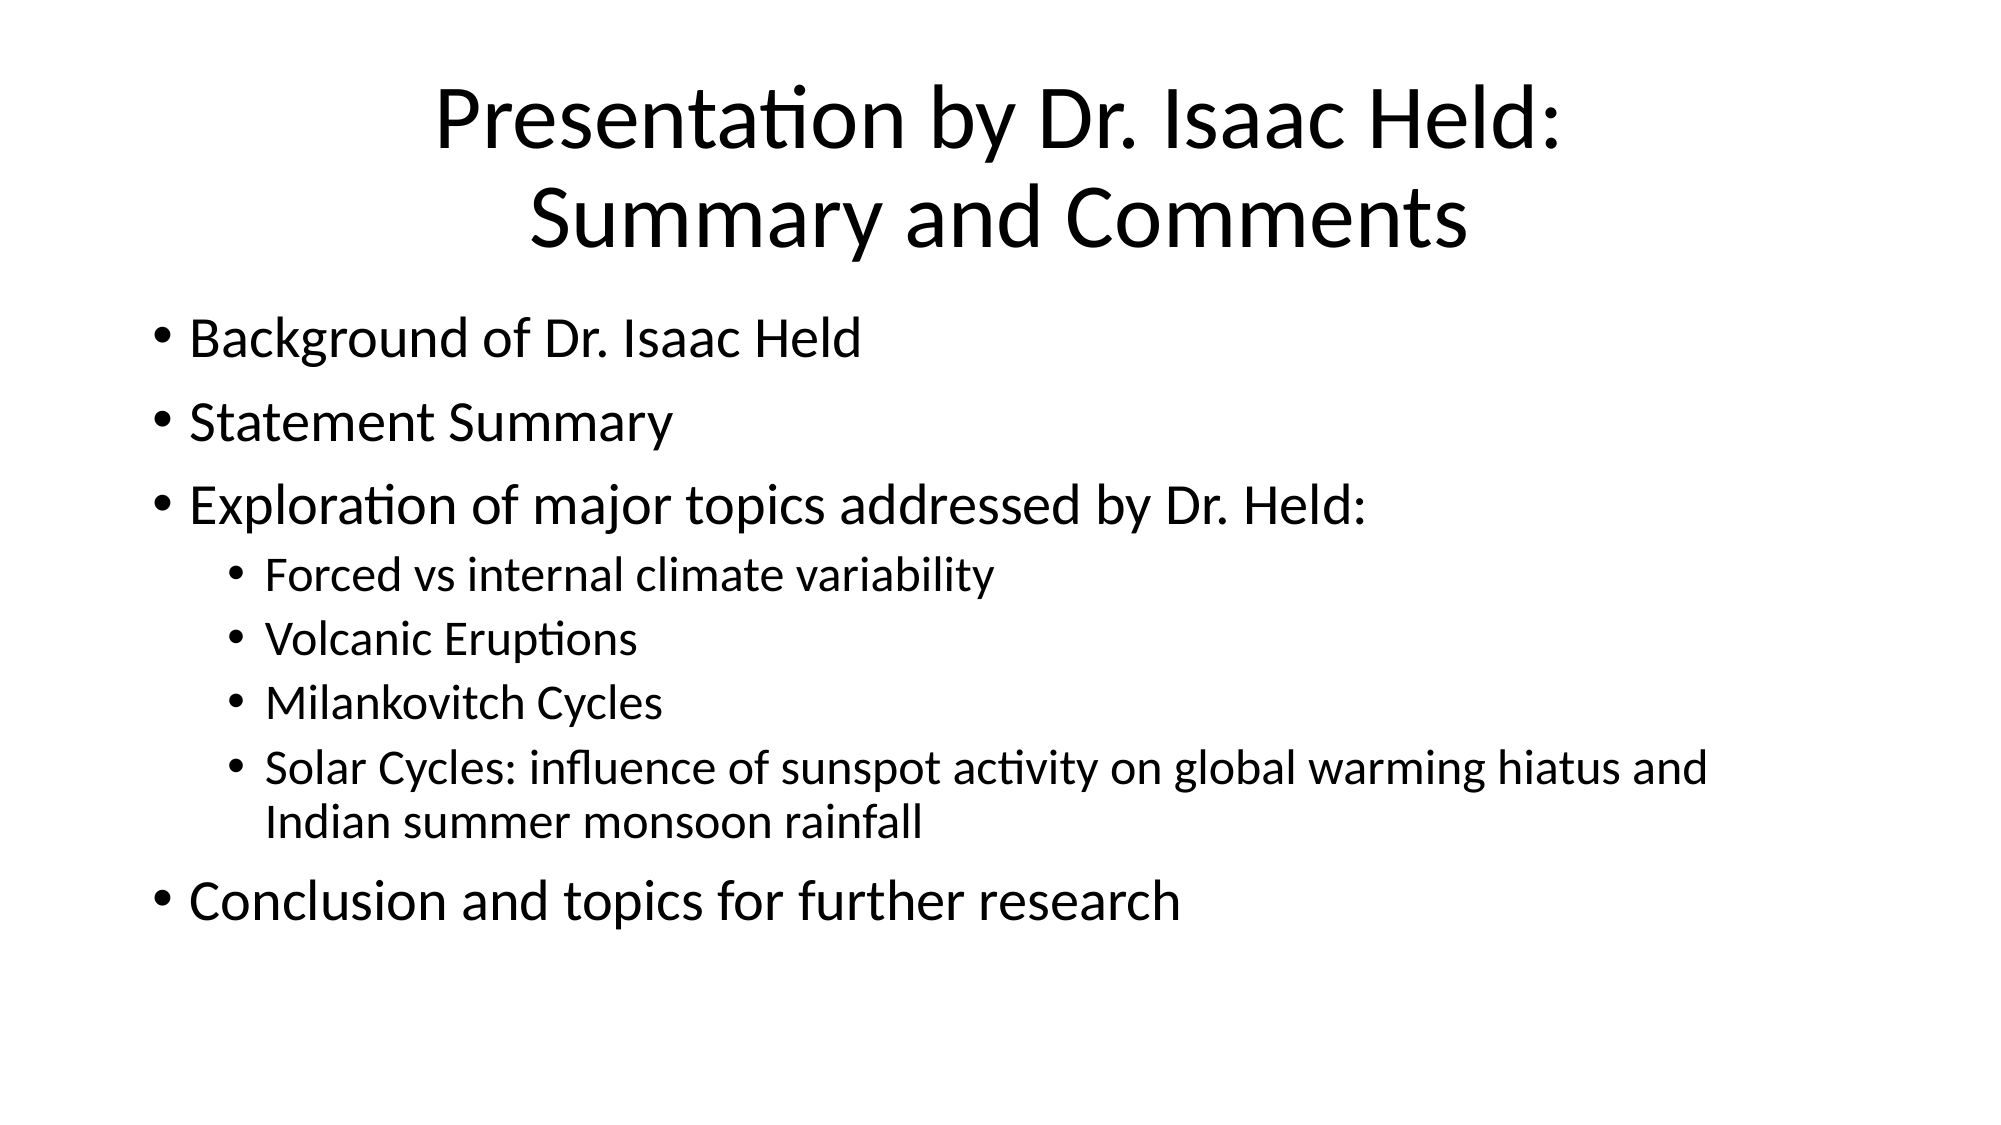

# Presentation by Dr. Isaac Held: Summary and Comments
Background of Dr. Isaac Held
Statement Summary
Exploration of major topics addressed by Dr. Held:
Forced vs internal climate variability
Volcanic Eruptions
Milankovitch Cycles
Solar Cycles: influence of sunspot activity on global warming hiatus and Indian summer monsoon rainfall
Conclusion and topics for further research